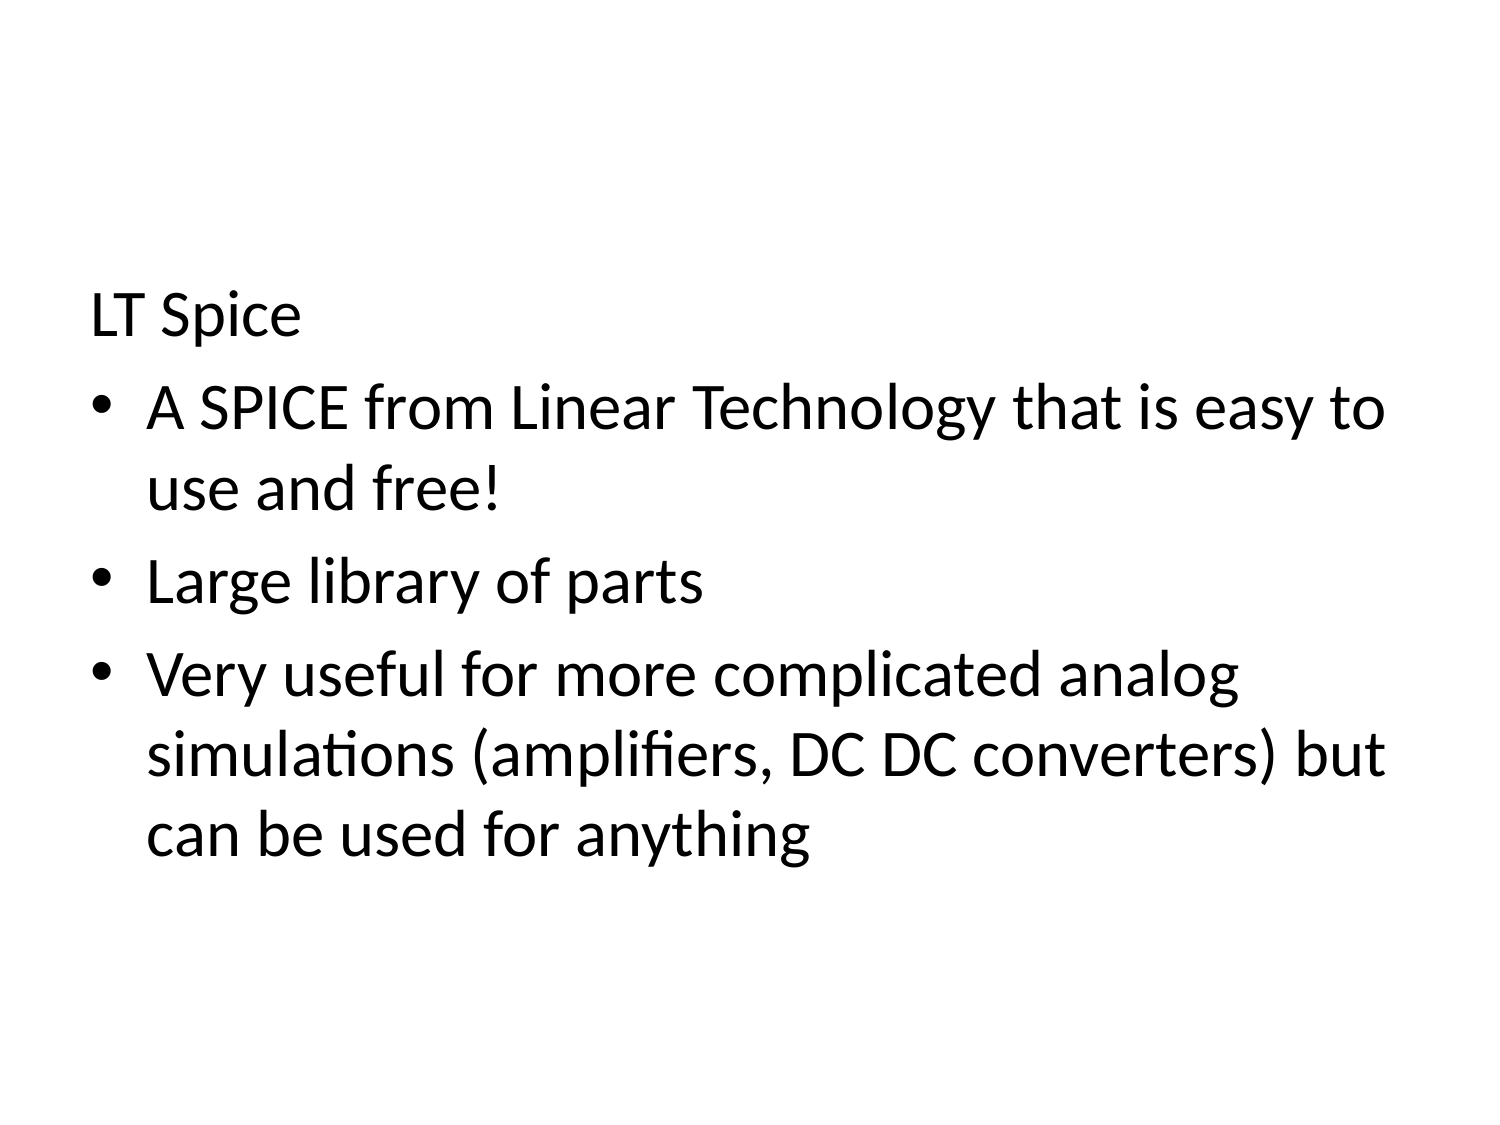

#
LT Spice
A SPICE from Linear Technology that is easy to use and free!
Large library of parts
Very useful for more complicated analog simulations (amplifiers, DC DC converters) but can be used for anything